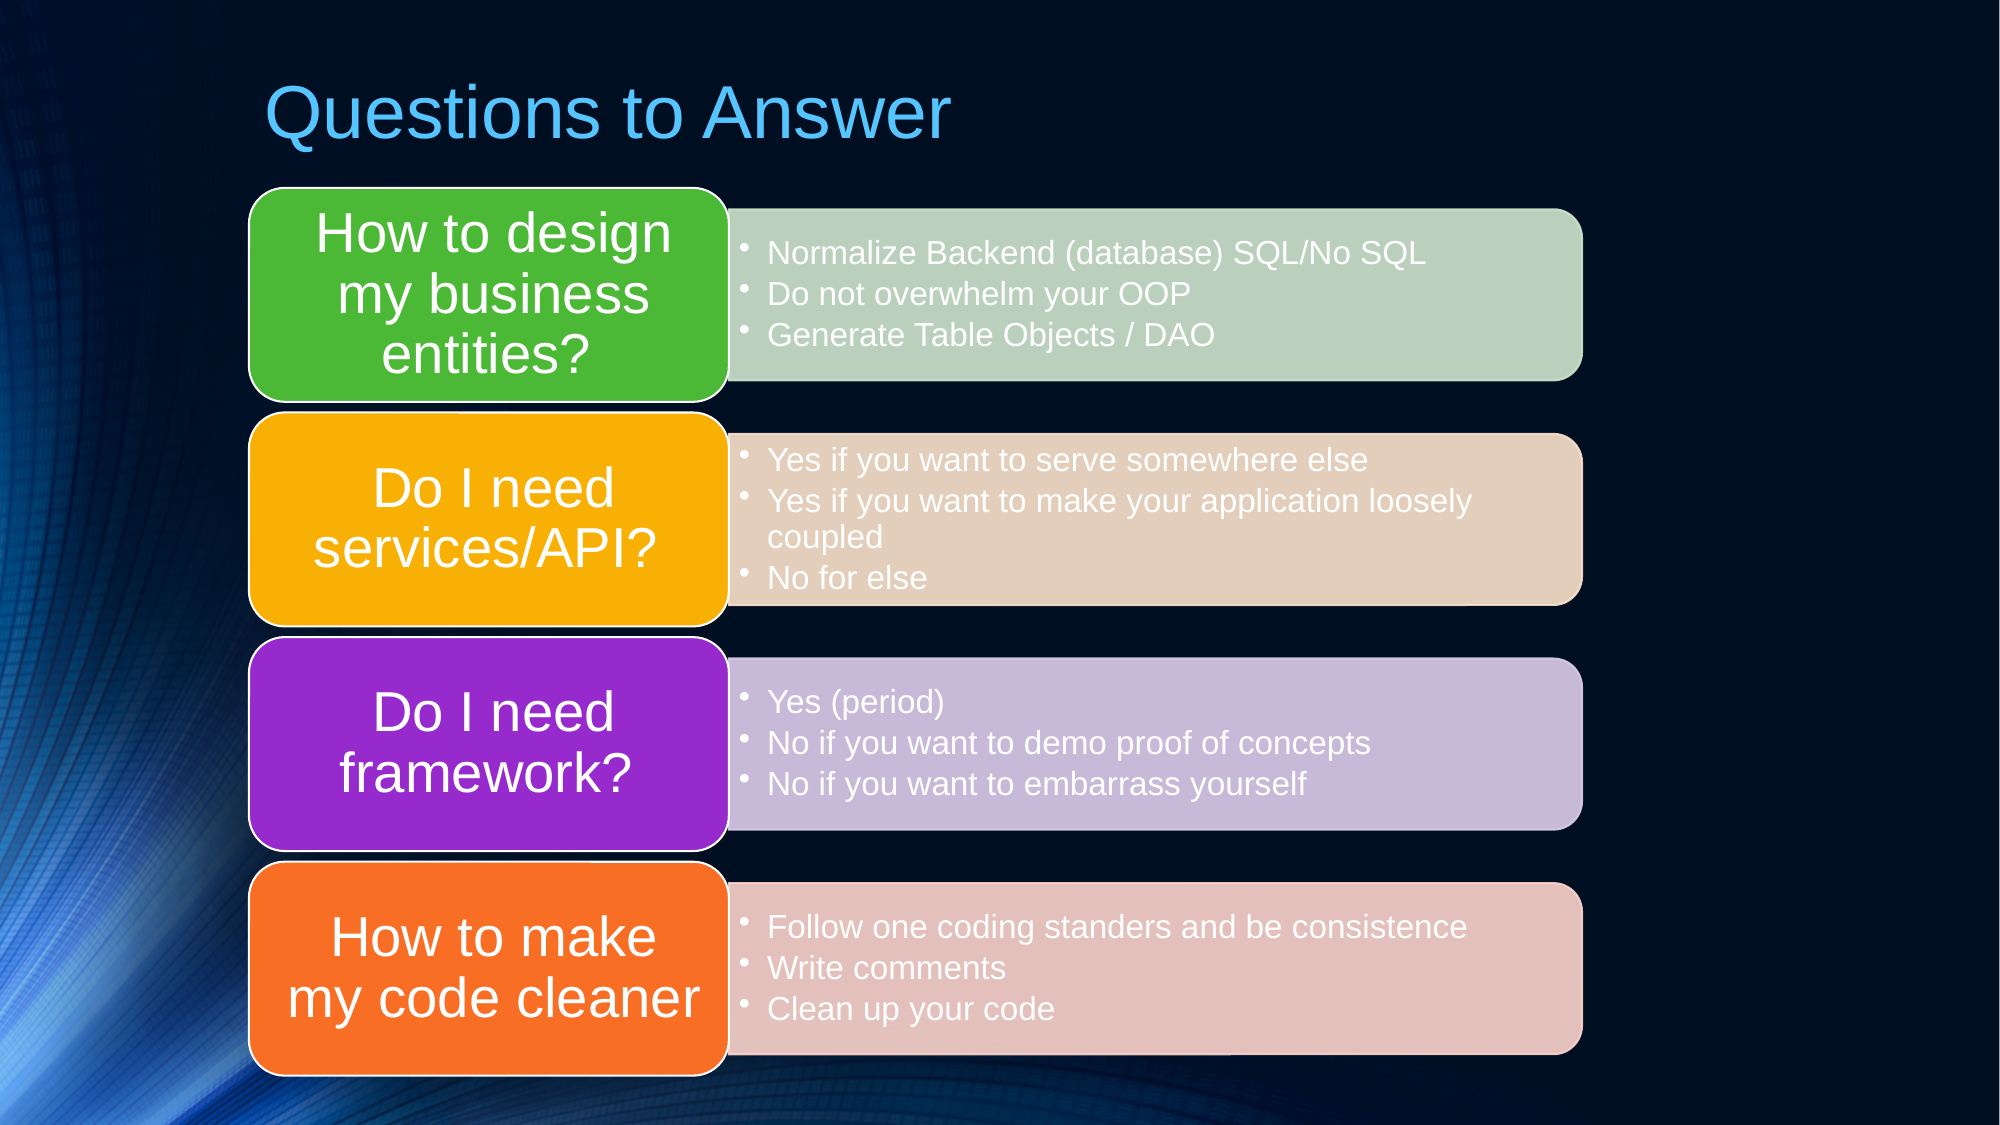

# Questions to Answer
Normalize Backend (database) SQL/No SQL
Do not overwhelm your OOP
Generate Table Objects / DAO
How to design my business entities?
Yes if you want to serve somewhere else
Yes if you want to make your application loosely coupled
No for else
Do I need services/API?
Yes (period)
No if you want to demo proof of concepts
No if you want to embarrass yourself
Do I need framework?
Follow one coding standers and be consistence
Write comments
Clean up your code
How to make my code cleaner